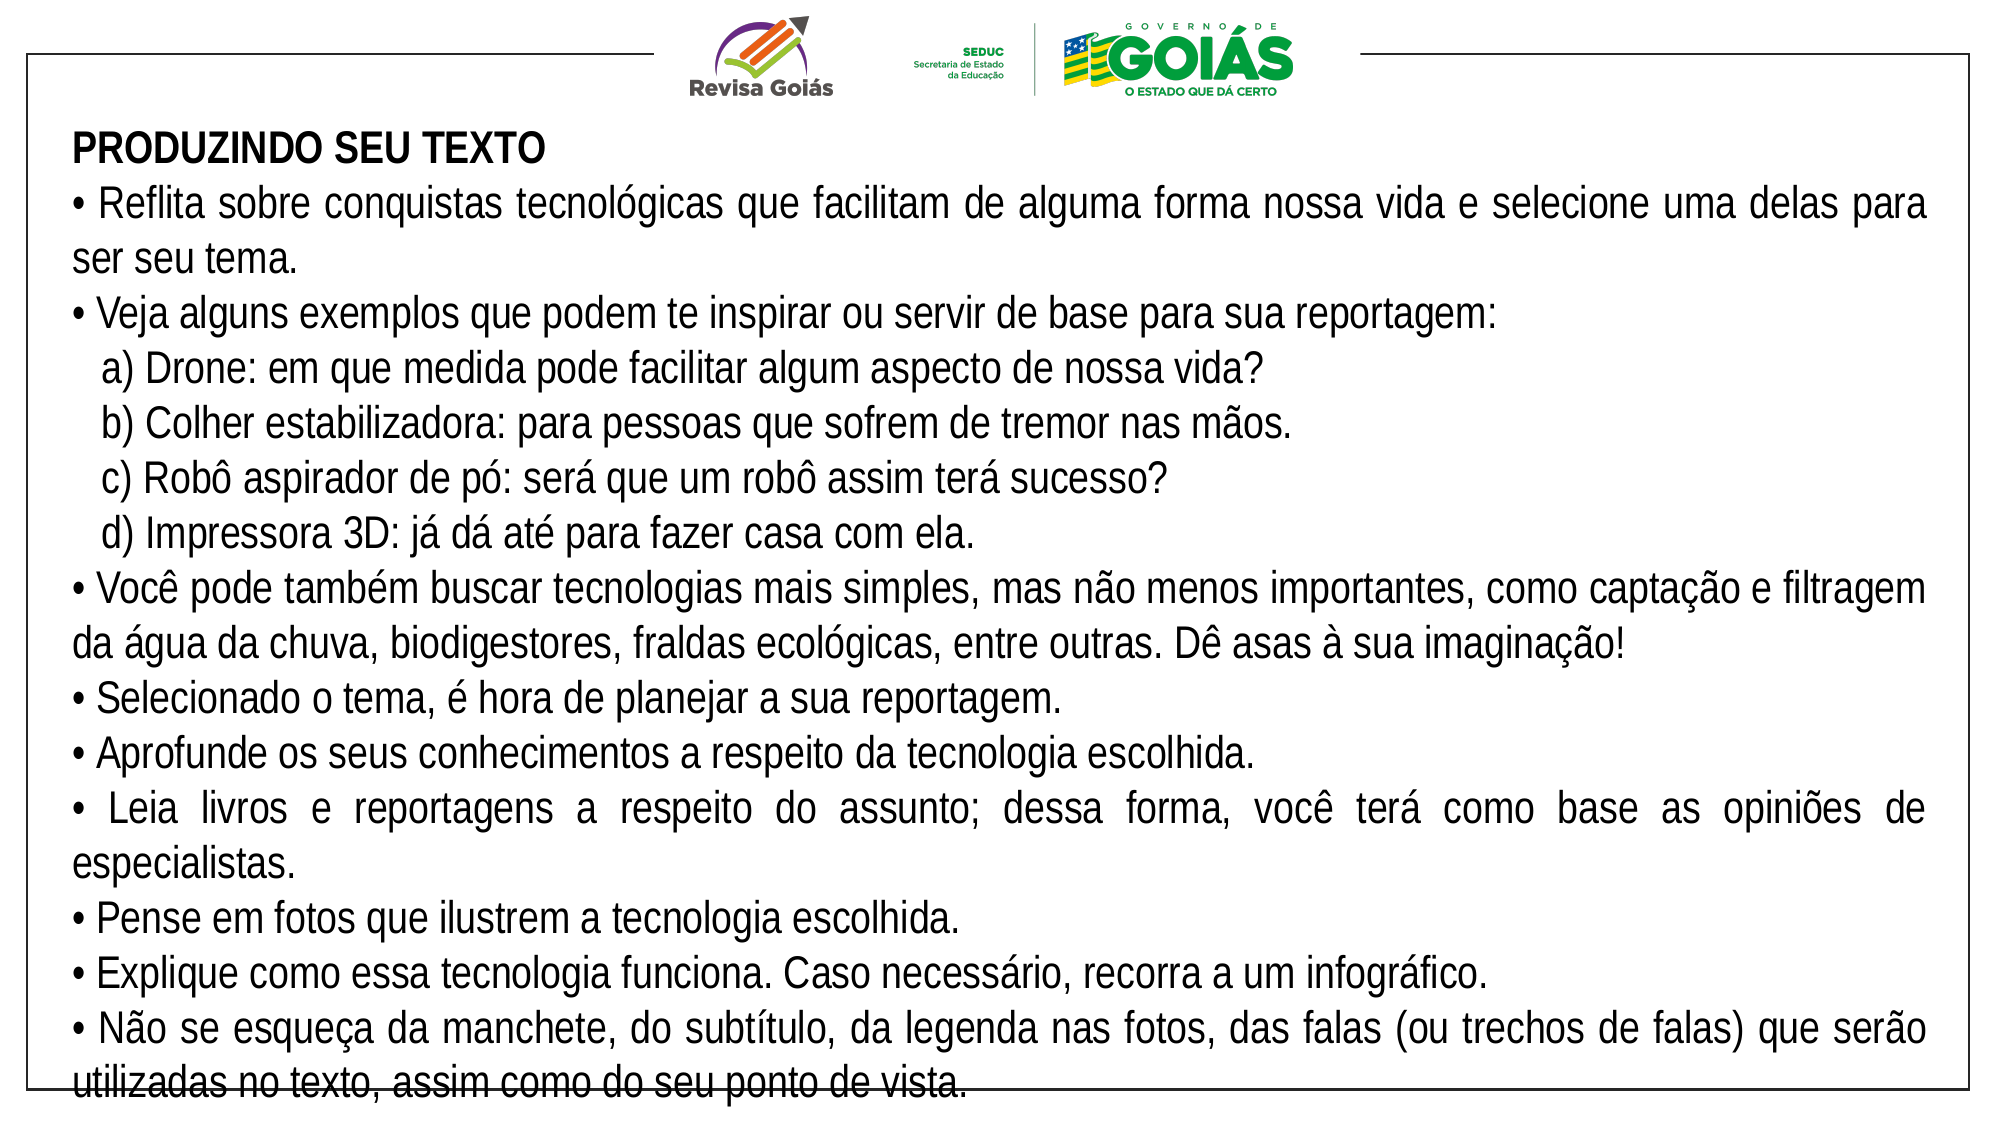

PRODUZINDO SEU TEXTO
• Reflita sobre conquistas tecnológicas que facilitam de alguma forma nossa vida e selecione uma delas para ser seu tema.
• Veja alguns exemplos que podem te inspirar ou servir de base para sua reportagem:
a) Drone: em que medida pode facilitar algum aspecto de nossa vida?
b) Colher estabilizadora: para pessoas que sofrem de tremor nas mãos.
c) Robô aspirador de pó: será que um robô assim terá sucesso?
d) Impressora 3D: já dá até para fazer casa com ela.
• Você pode também buscar tecnologias mais simples, mas não menos importantes, como captação e filtragem da água da chuva, biodigestores, fraldas ecológicas, entre outras. Dê asas à sua imaginação!
• Selecionado o tema, é hora de planejar a sua reportagem.
• Aprofunde os seus conhecimentos a respeito da tecnologia escolhida.
• Leia livros e reportagens a respeito do assunto; dessa forma, você terá como base as opiniões de especialistas.
• Pense em fotos que ilustrem a tecnologia escolhida.
• Explique como essa tecnologia funciona. Caso necessário, recorra a um infográfico.
• Não se esqueça da manchete, do subtítulo, da legenda nas fotos, das falas (ou trechos de falas) que serão utilizadas no texto, assim como do seu ponto de vista.